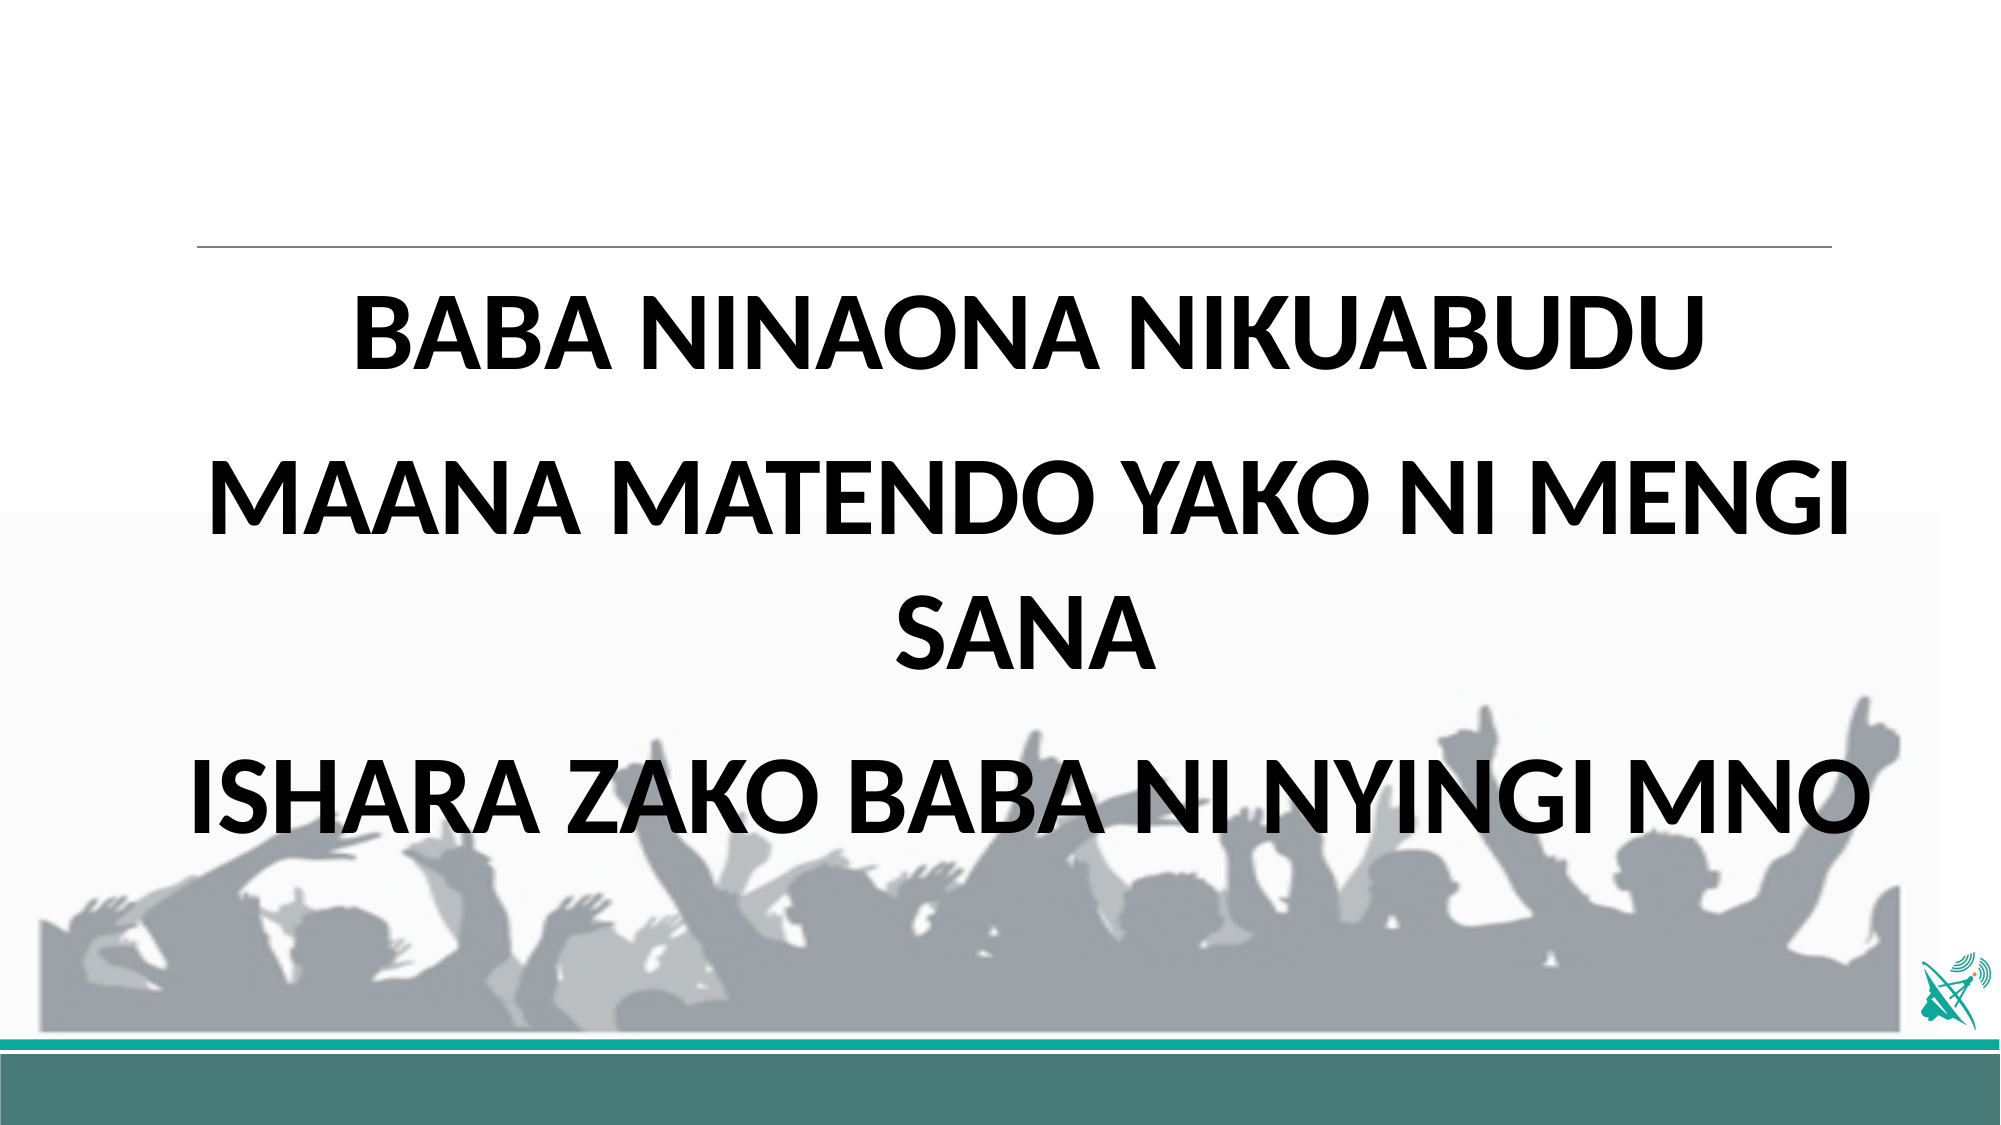

BABA NINAONA NIKUABUDU
MAANA MATENDO YAKO NI MENGI SANA
ISHARA ZAKO BABA NI NYINGI MNO